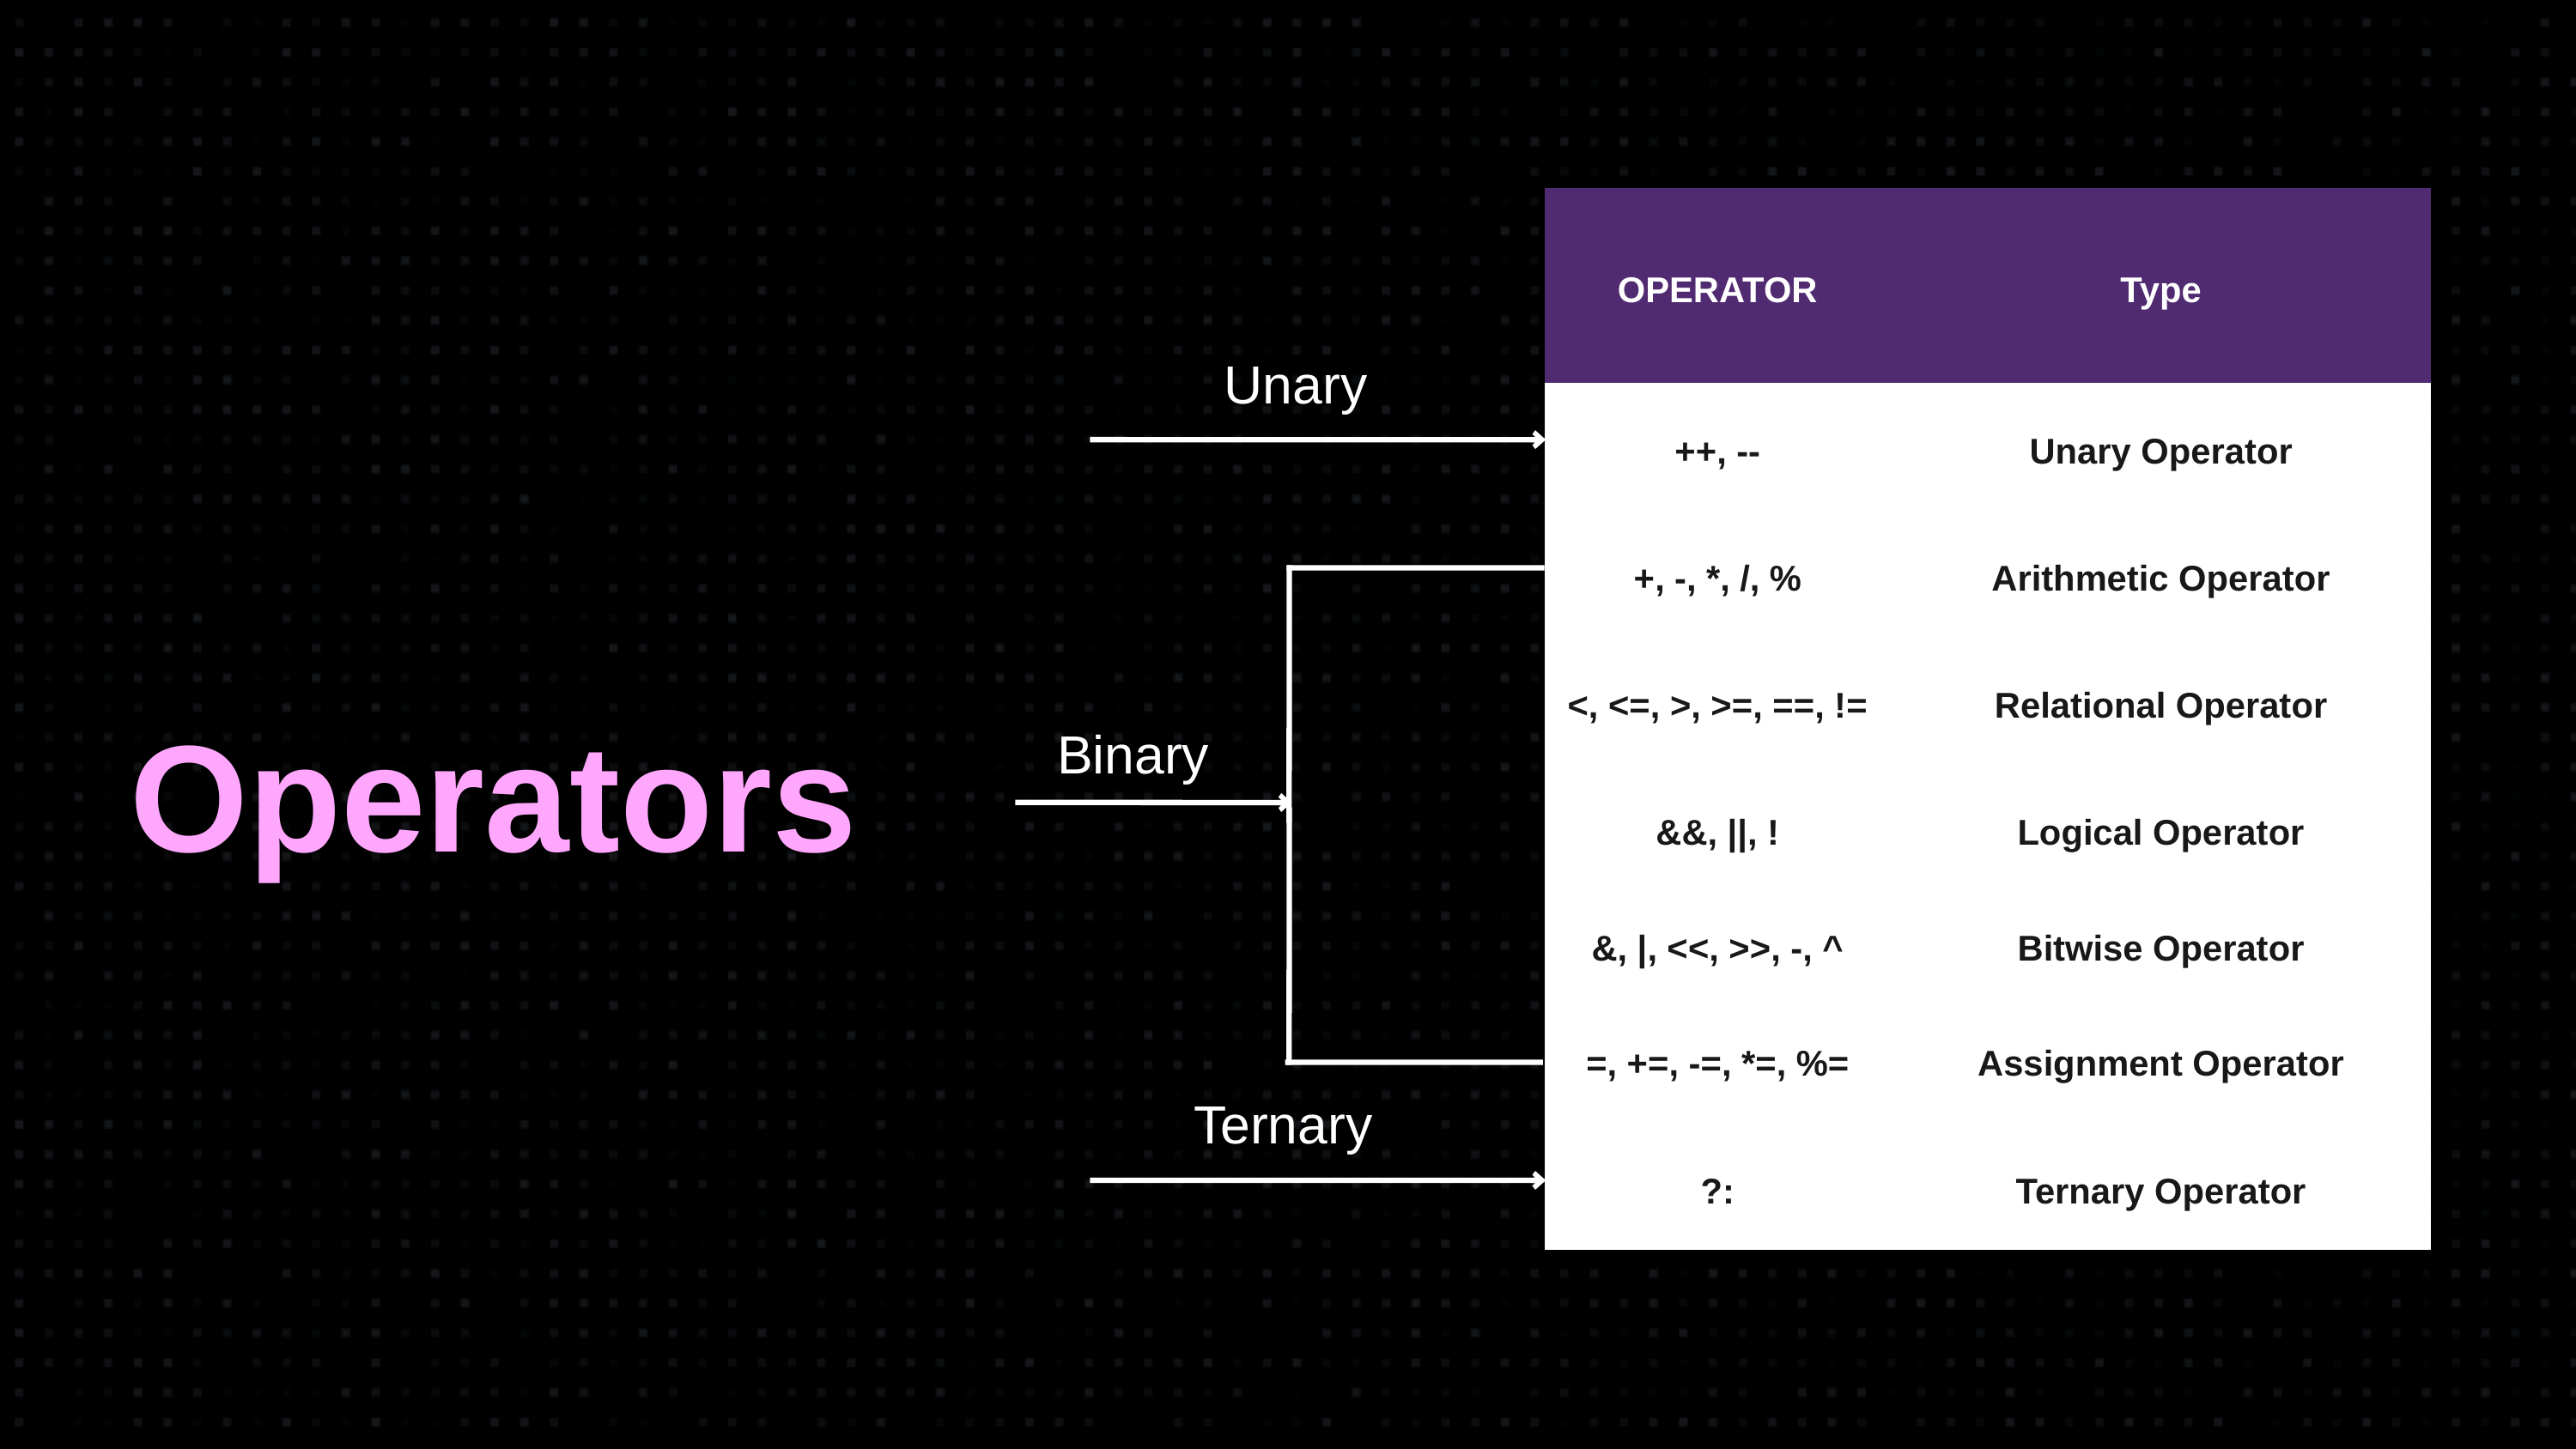

| OPERATOR | Type |
| --- | --- |
| ++, -- | Unary Operator |
| +, -, \*, /, % | Arithmetic Operator |
| <, <=, >, >=, ==, != | Relational Operator |
| &&, ||, ! | Logical Operator |
| &, |, <<, >>, -, ^ | Bitwise Operator |
| =, +=, -=, \*=, %= | Assignment Operator |
| ?: | Ternary Operator |
Unary

Operators
Binary

Ternary